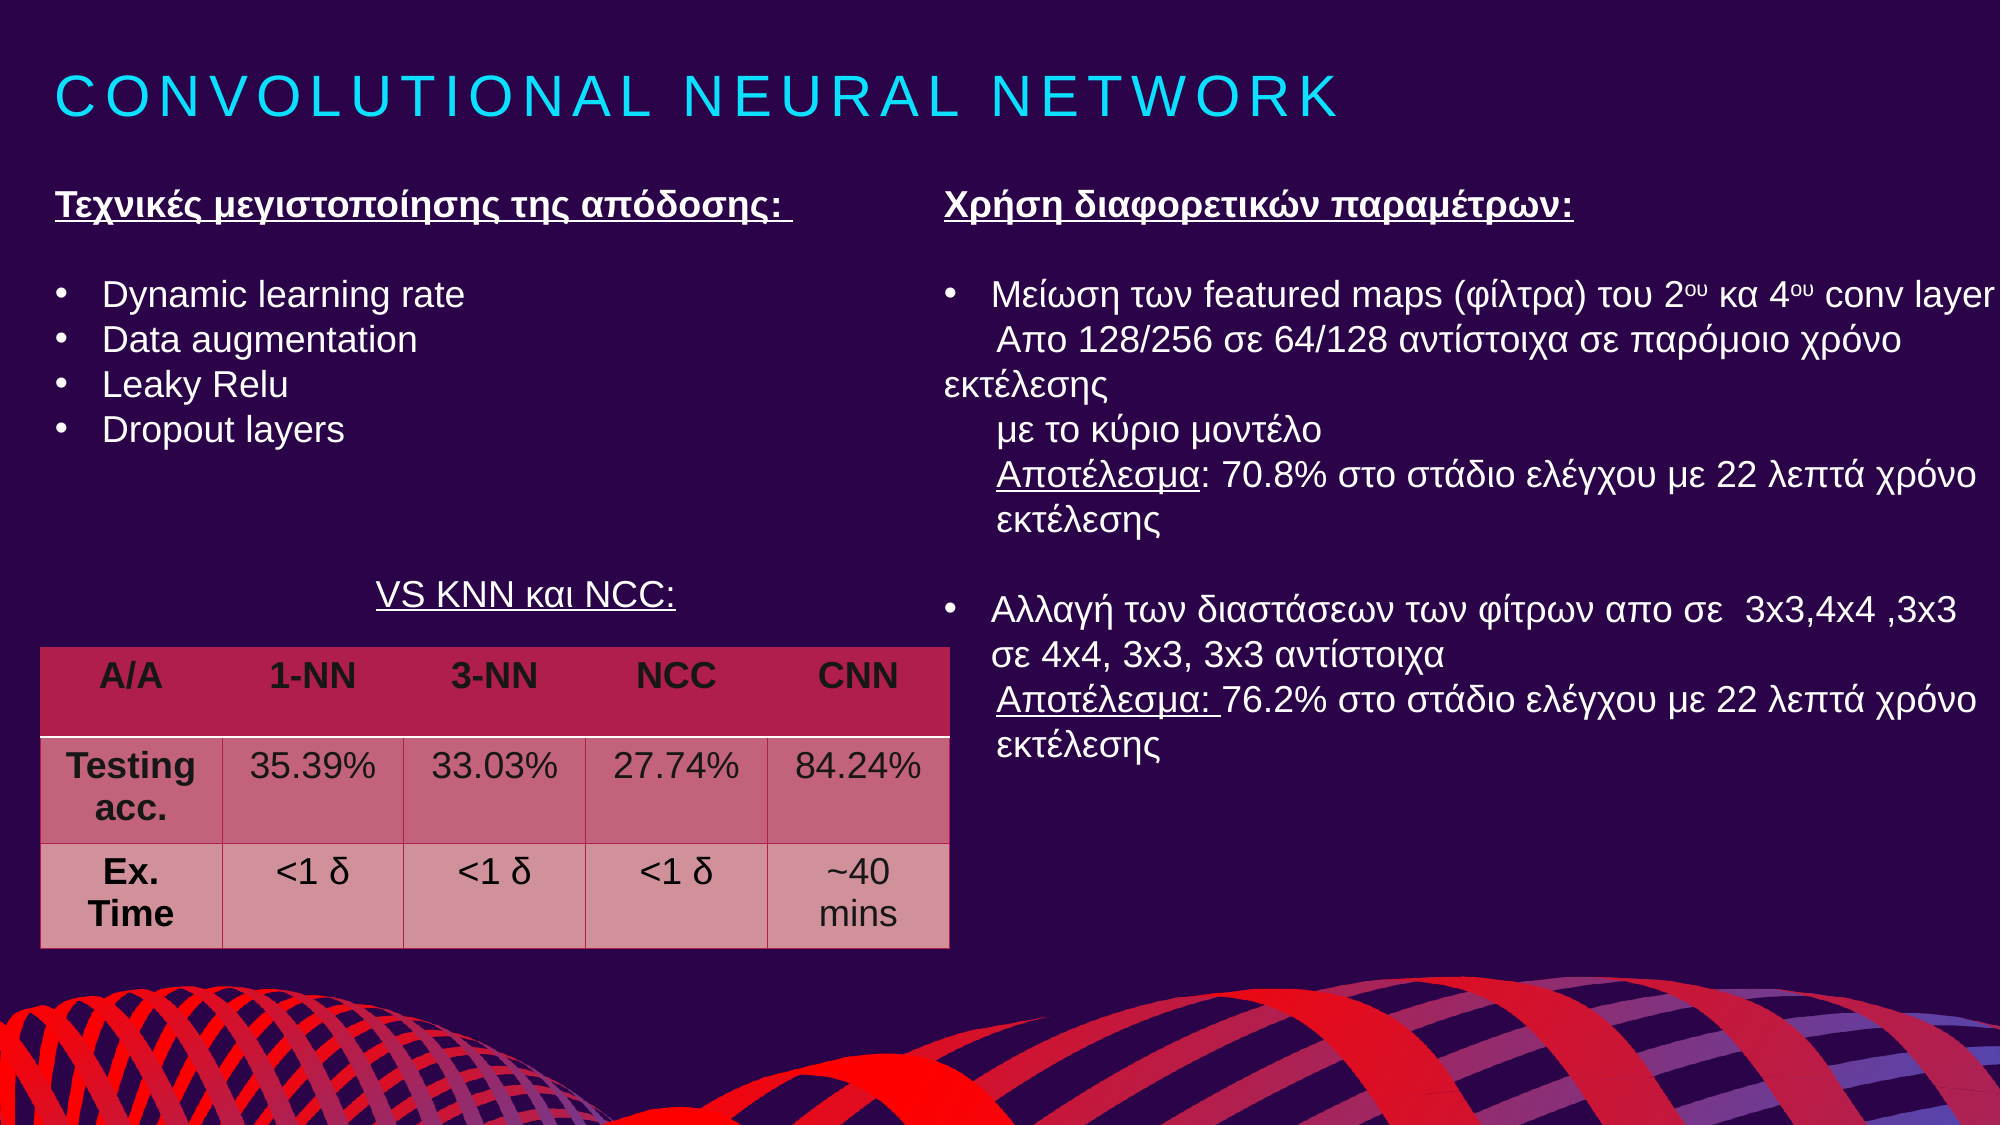

# Convolutional neural network
Τεχνικές μεγιστοποίησης της απόδοσης:

Dynamic learning rate
Data augmentation
Leaky Relu
Dropout layers

Χρήση διαφορετικών παραμέτρων:
Μείωση των featured maps (φίλτρα) του 2ου κα 4ου conv layer
     Απο 128/256 σε 64/128 αντίστοιχα σε παρόμοιο χρόνο εκτέλεσης
     με το κύριο μοντέλο
     Αποτέλεσμα: 70.8% στο στάδιο ελέγχου με 22 λεπτά χρόνο
     εκτέλεσης

Αλλαγή των διαστάσεων των φίτρων απο σε  3x3,4x4 ,3x3 σε 4x4, 3x3, 3x3 αντίστοιχα
     Αποτέλεσμα: 76.2% στο στάδιο ελέγχου με 22 λεπτά χρόνο
     εκτέλεσης
VS KNN και NCC:

| A/A | 1-NN | 3-NN | NCC | CNN |
| --- | --- | --- | --- | --- |
| Testing acc. | 35.39% | 33.03% | 27.74% | 84.24% |
| Ex. Time | <1 δ | <1 δ | <1 δ | ~40 mins |